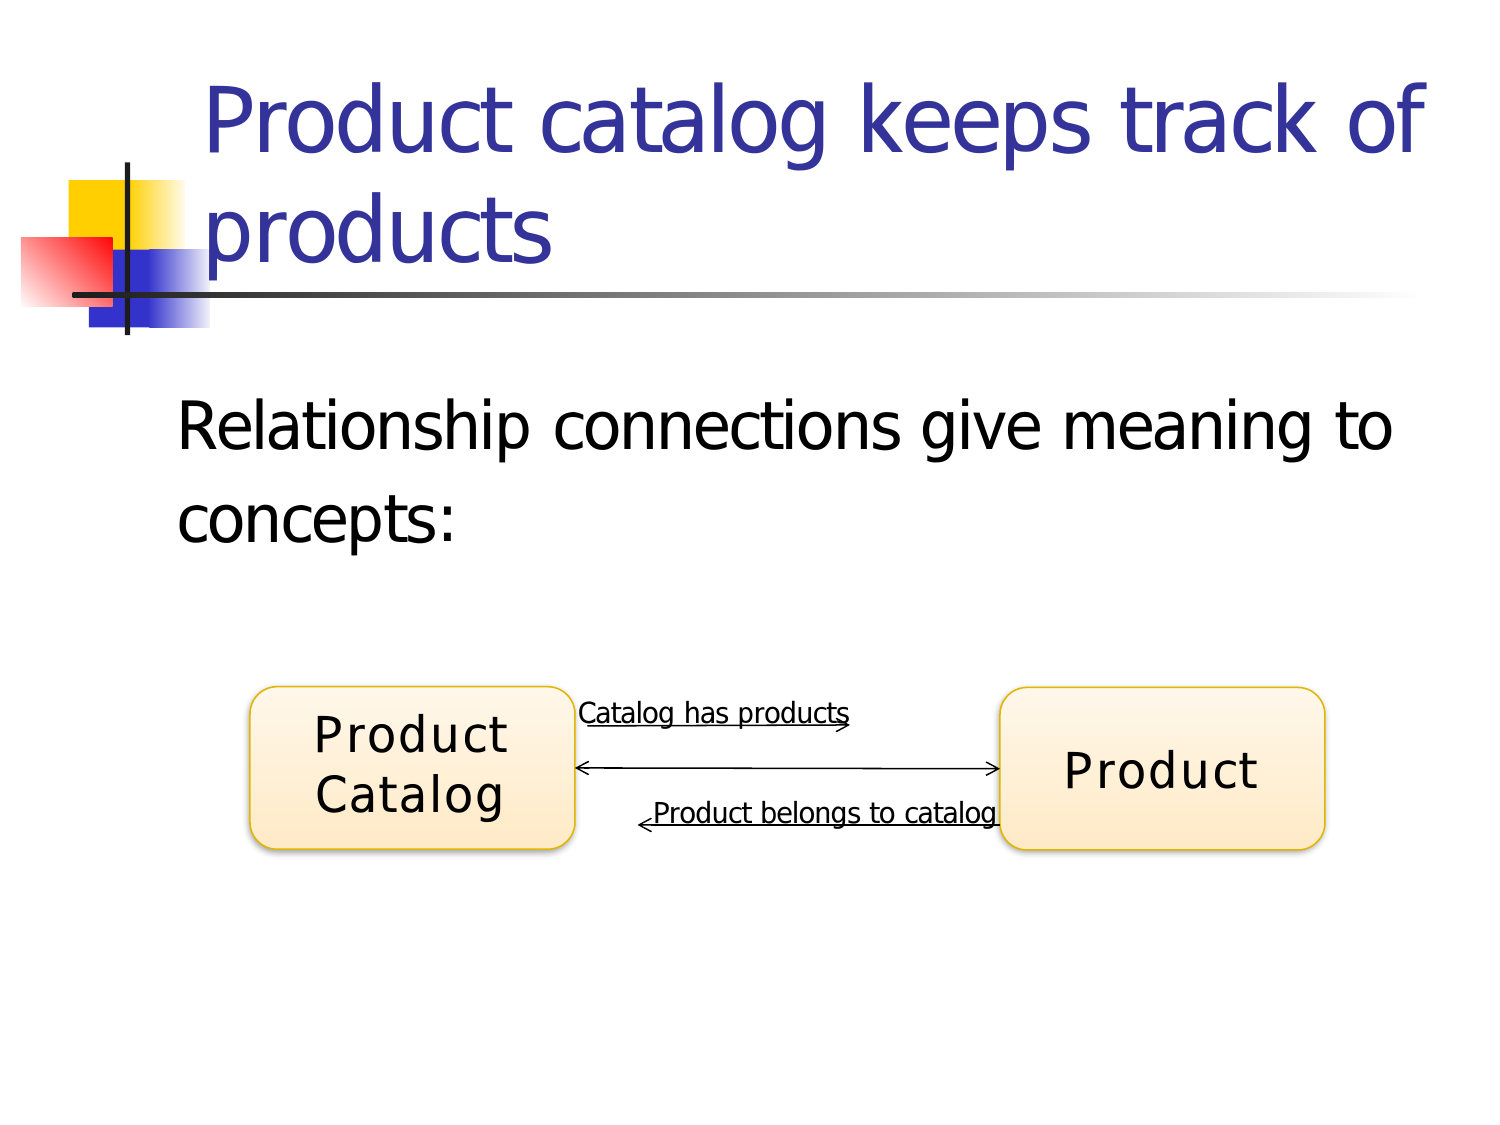

# Product catalog keeps track of products
Relationship connections give meaning to
concepts:
Product
Catalog

Catalog has products
Product
Product belongs to catalog